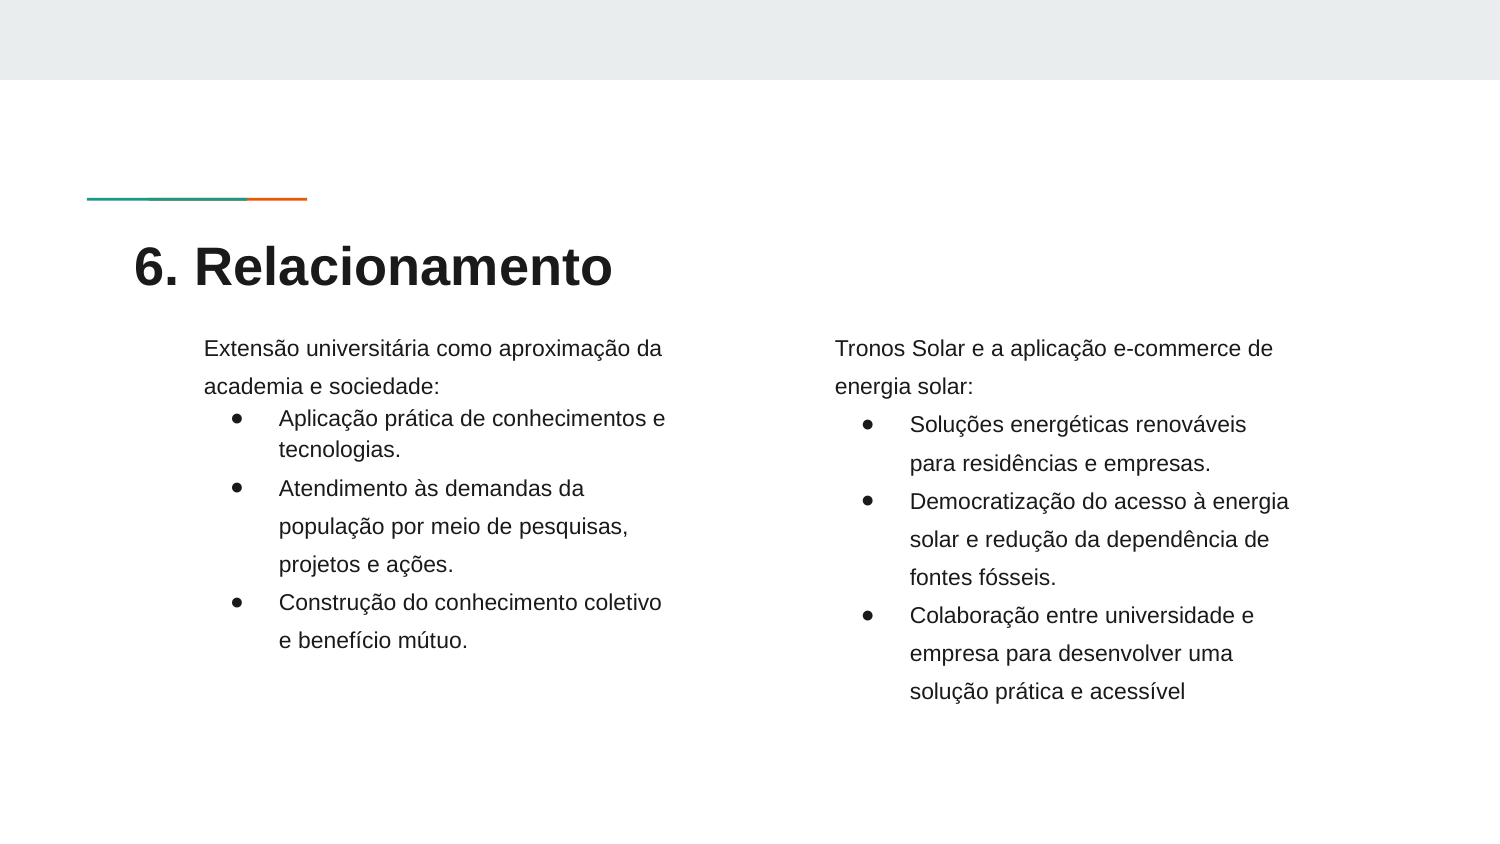

# 6. Relacionamento
Extensão universitária como aproximação da academia e sociedade:
Aplicação prática de conhecimentos e tecnologias.
Atendimento às demandas da população por meio de pesquisas, projetos e ações.
Construção do conhecimento coletivo e benefício mútuo.
Tronos Solar e a aplicação e-commerce de energia solar:
Soluções energéticas renováveis para residências e empresas.
Democratização do acesso à energia solar e redução da dependência de fontes fósseis.
Colaboração entre universidade e empresa para desenvolver uma solução prática e acessível